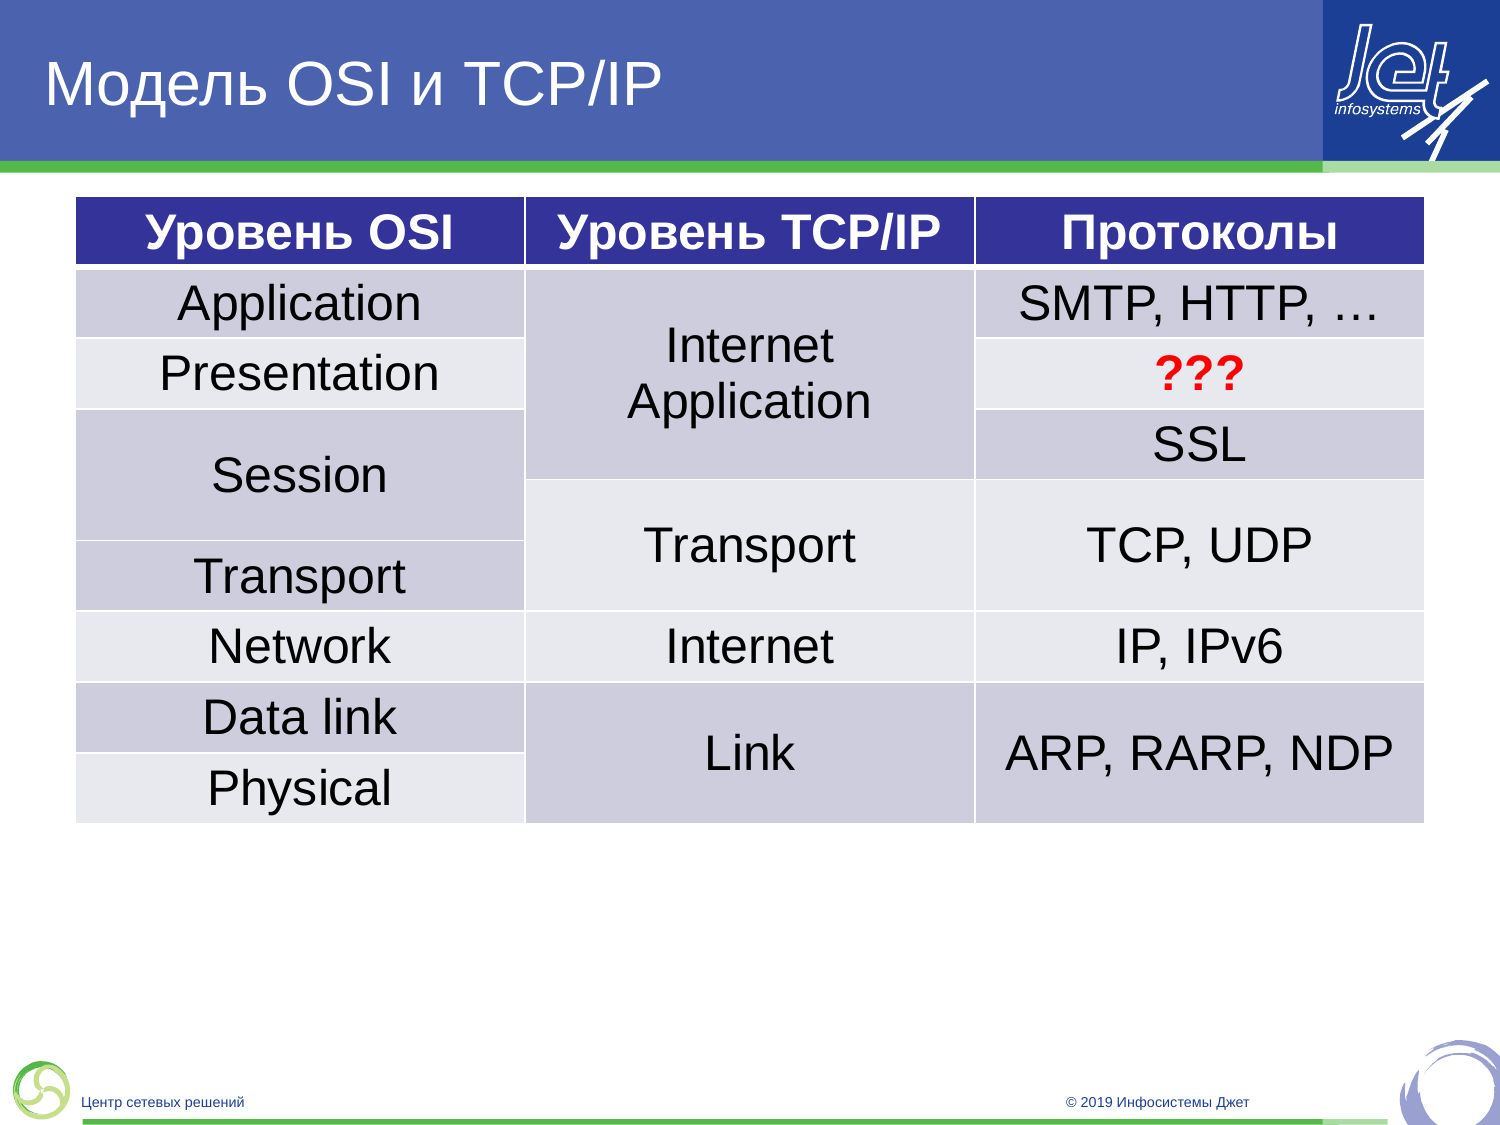

# Модель OSI и TCP/IP
| Уровень OSI | Уровень TCP/IP | Протоколы |
| --- | --- | --- |
| Application | Internet Application | SMTP, HTTP, … |
| Presentation |  | ??? |
| Session |  | SSL |
|  | Transport | TCP, UDP |
| Transport |  |  |
| Network | Internet | IP, IPv6 |
| Data link | Link | ARP, RARP, NDP |
| Physical |  |  |